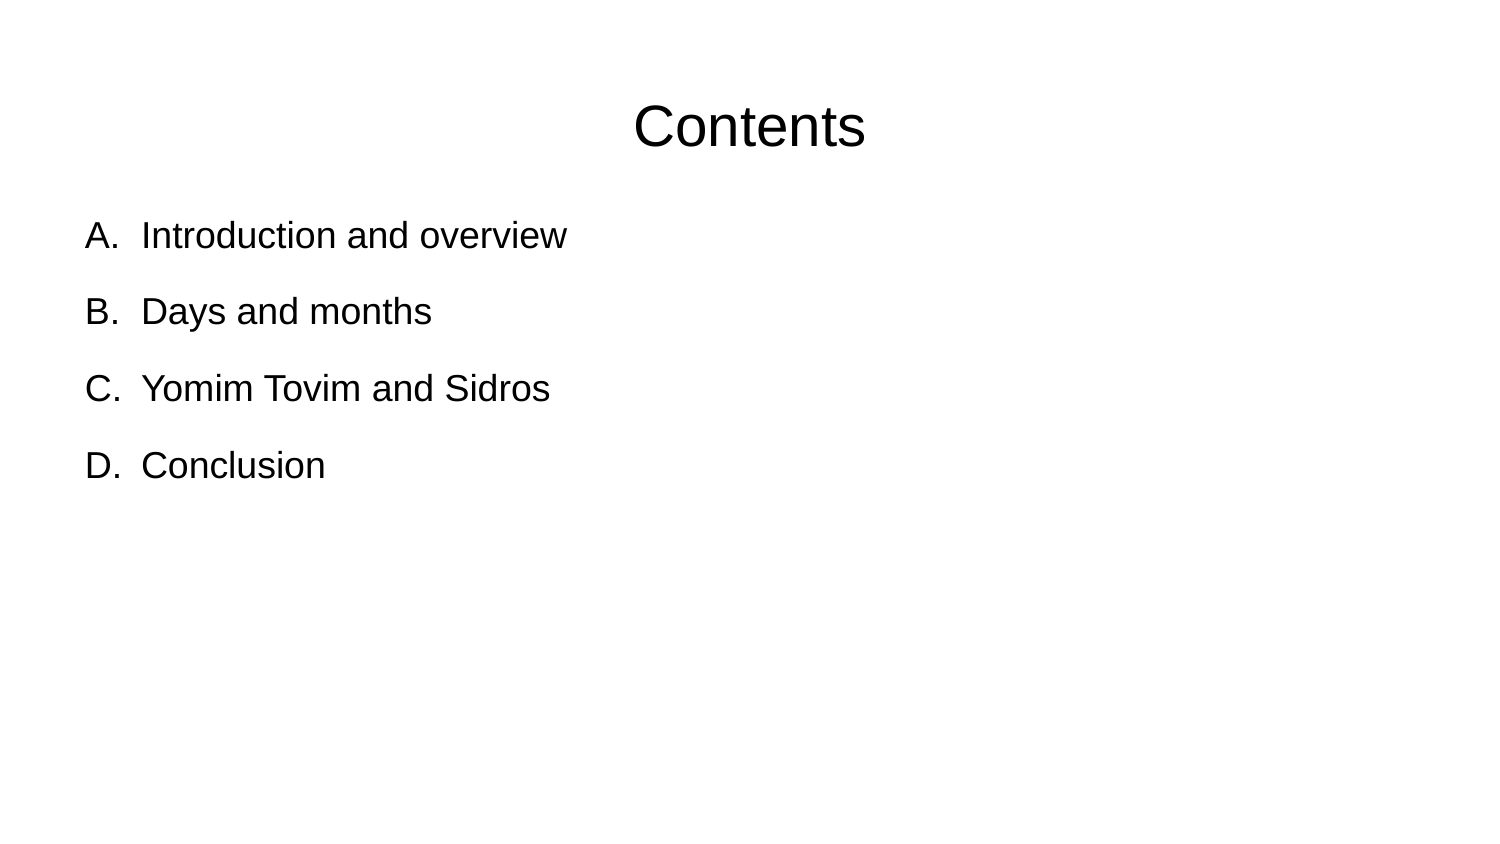

# Contents
Introduction and overview
Days and months
Yomim Tovim and Sidros
Conclusion